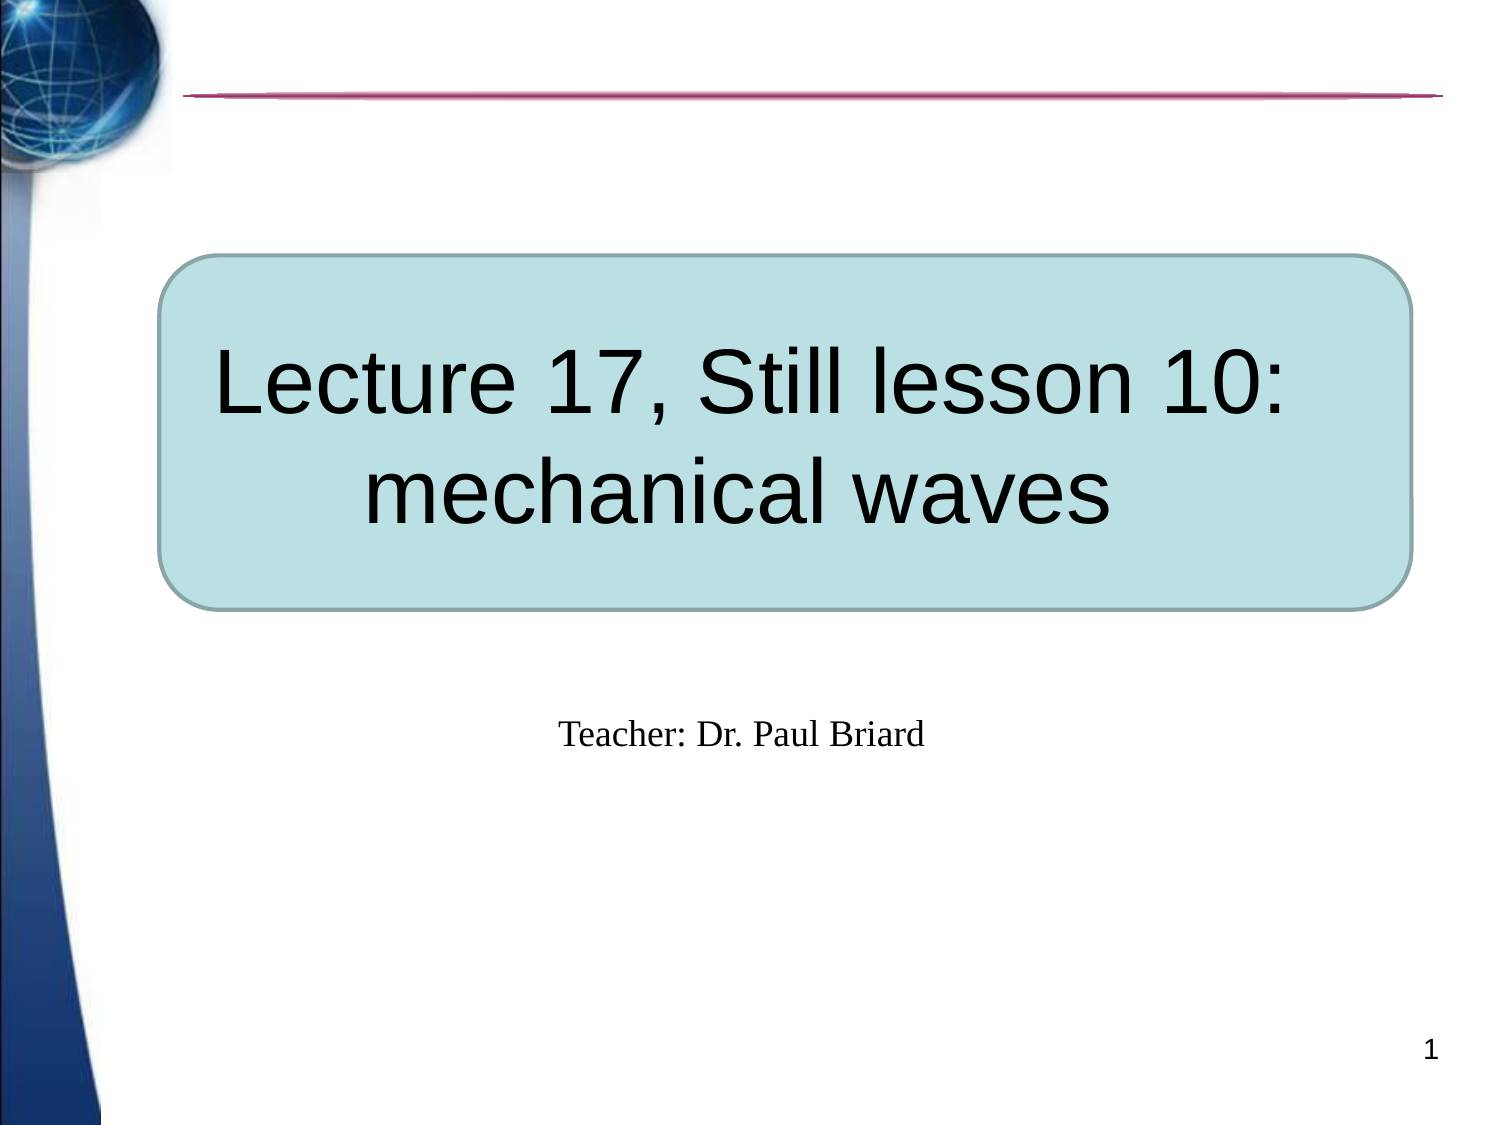

# Lecture 17, Still lesson 10: mechanical waves
Teacher: Dr. Paul Briard
1